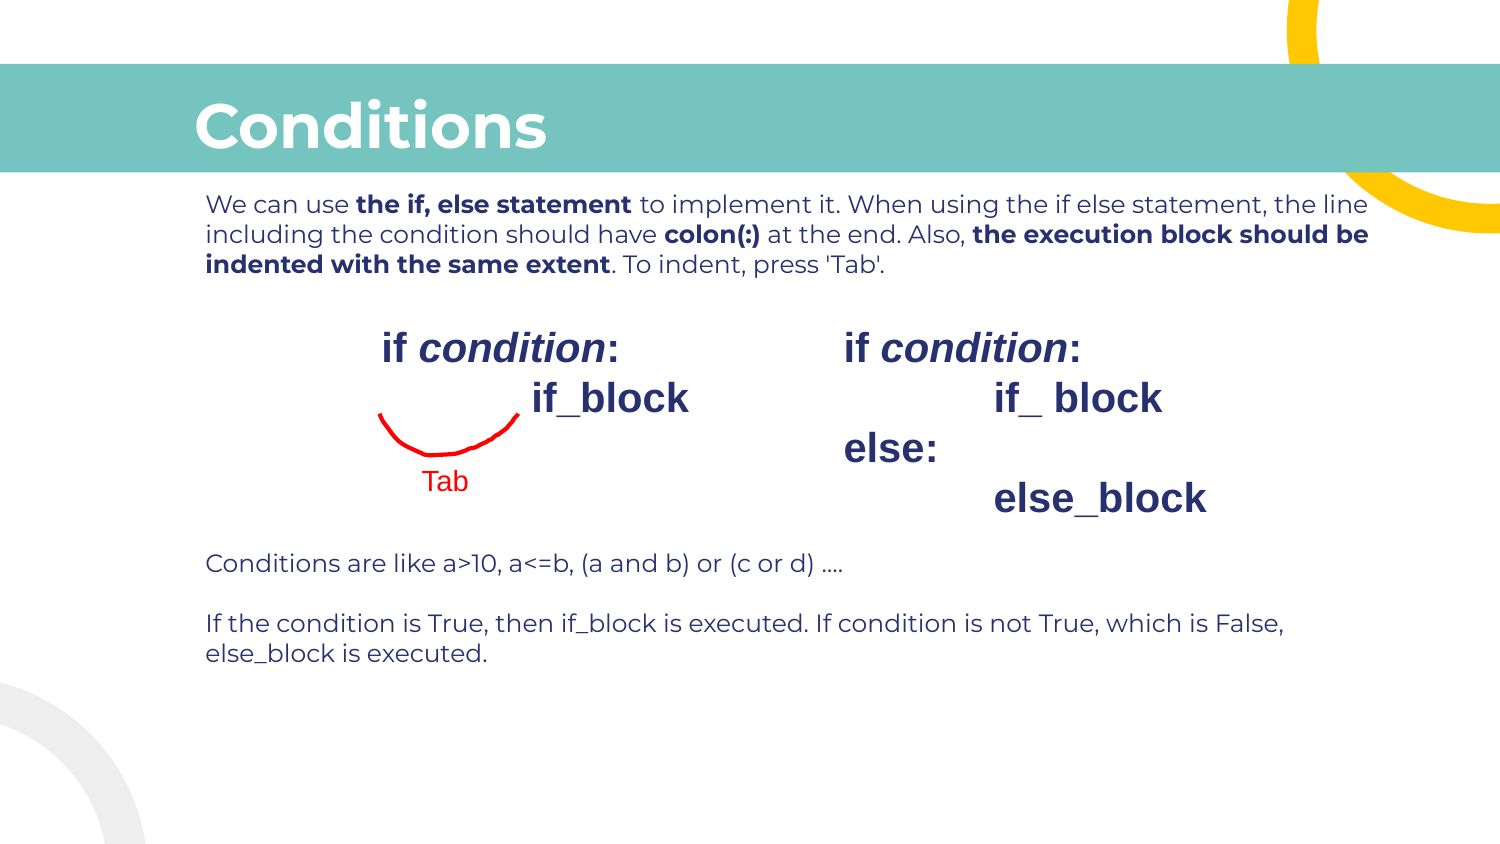

# Conditions
We can use the if, else statement to implement it. When using the if else statement, the line including the condition should have colon(:) at the end. Also, the execution block should be indented with the same extent. To indent, press 'Tab'.

Conditions are like a>10, a<=b, (a and b) or (c or d) ….

If the condition is True, then if_block is executed. If condition is not True, which is False, else_block is executed.
if condition:
	if_block

if condition:
	if_ block
else:
	else_block

Tab